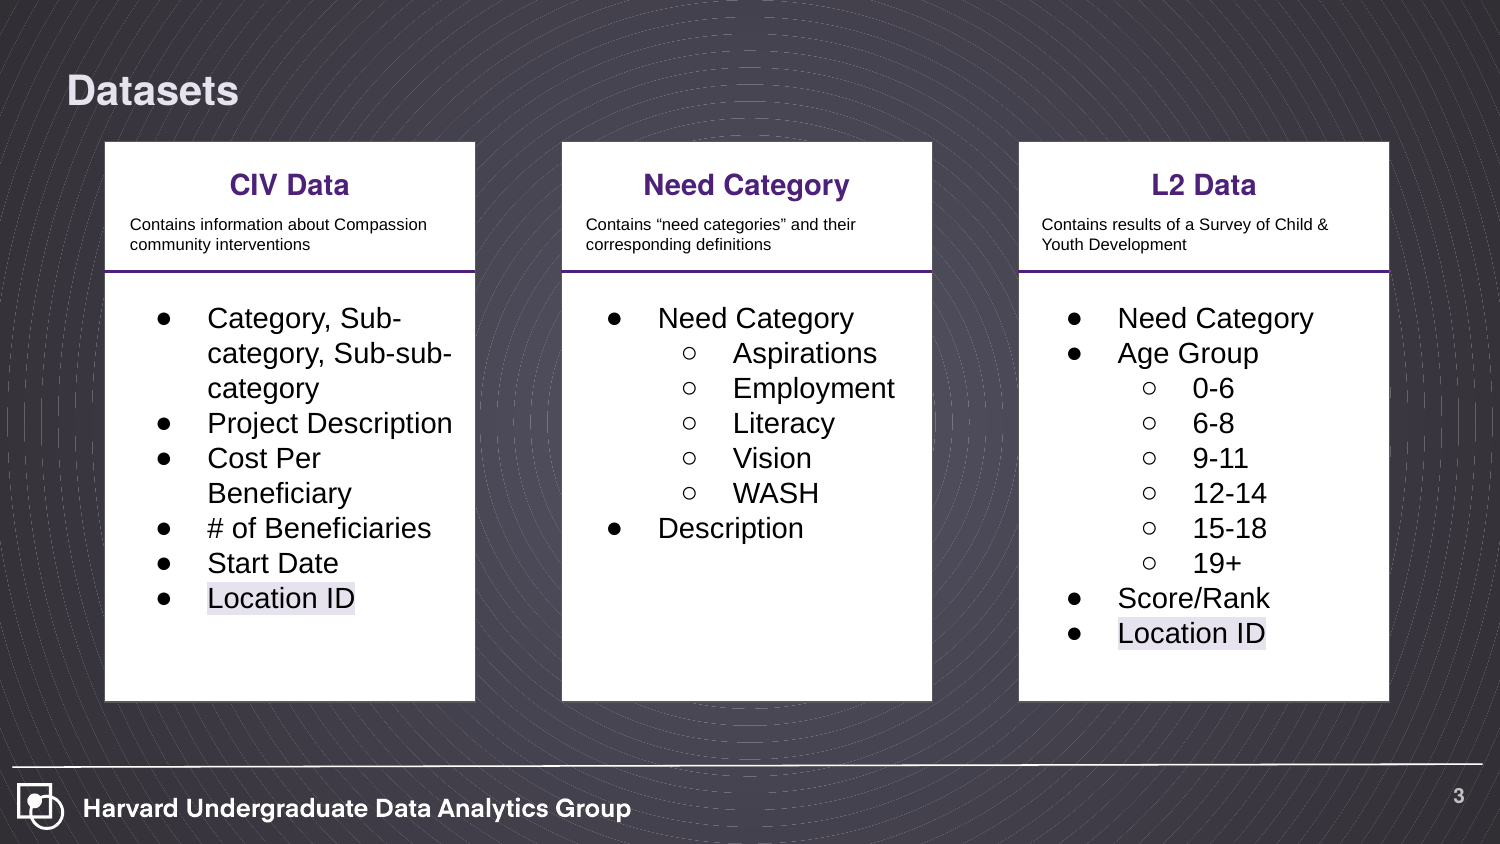

# Datasets

CIV Data
Need Category
L2 Data
Contains information about Compassion community interventions
Contains “need categories” and their corresponding definitions
Contains results of a Survey of Child & Youth Development
Category, Sub-category, Sub-sub-category
Project Description
Cost Per Beneficiary
# of Beneficiaries
Start Date
Location ID
Need Category
Aspirations
Employment
Literacy
Vision
WASH
Description
Need Category
Age Group
0-6
6-8
9-11
12-14
15-18
19+
Score/Rank
Location ID
3